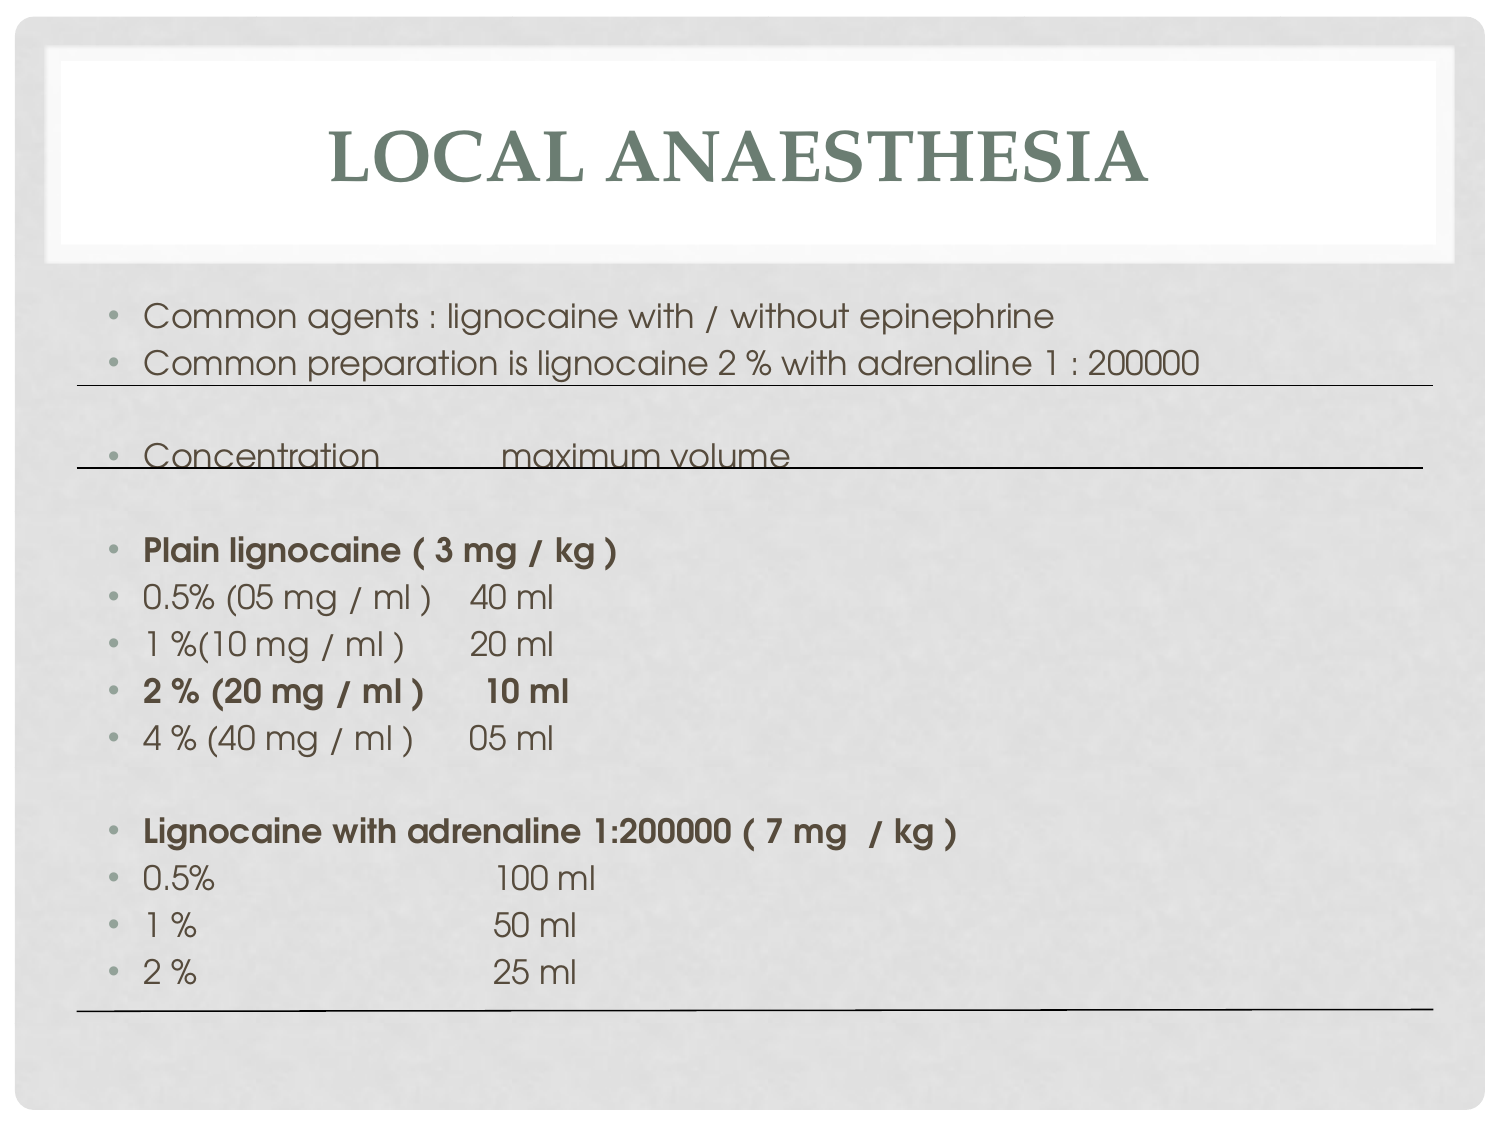

# Local anaesthesia
Common agents : lignocaine with / without epinephrine
Common preparation is lignocaine 2 % with adrenaline 1 : 200000

Concentration             maximum volume

Plain lignocaine ( 3 mg / kg )
0.5% (05 mg / ml )    40 ml
1 %(10 mg / ml )       20 ml
2 % (20 mg / ml )      10 ml
4 % (40 mg / ml )      05 ml

Lignocaine with adrenaline 1:200000 ( 7 mg  / kg )
0.5%                              100 ml
1 %                                50 ml
2 %                                25 ml